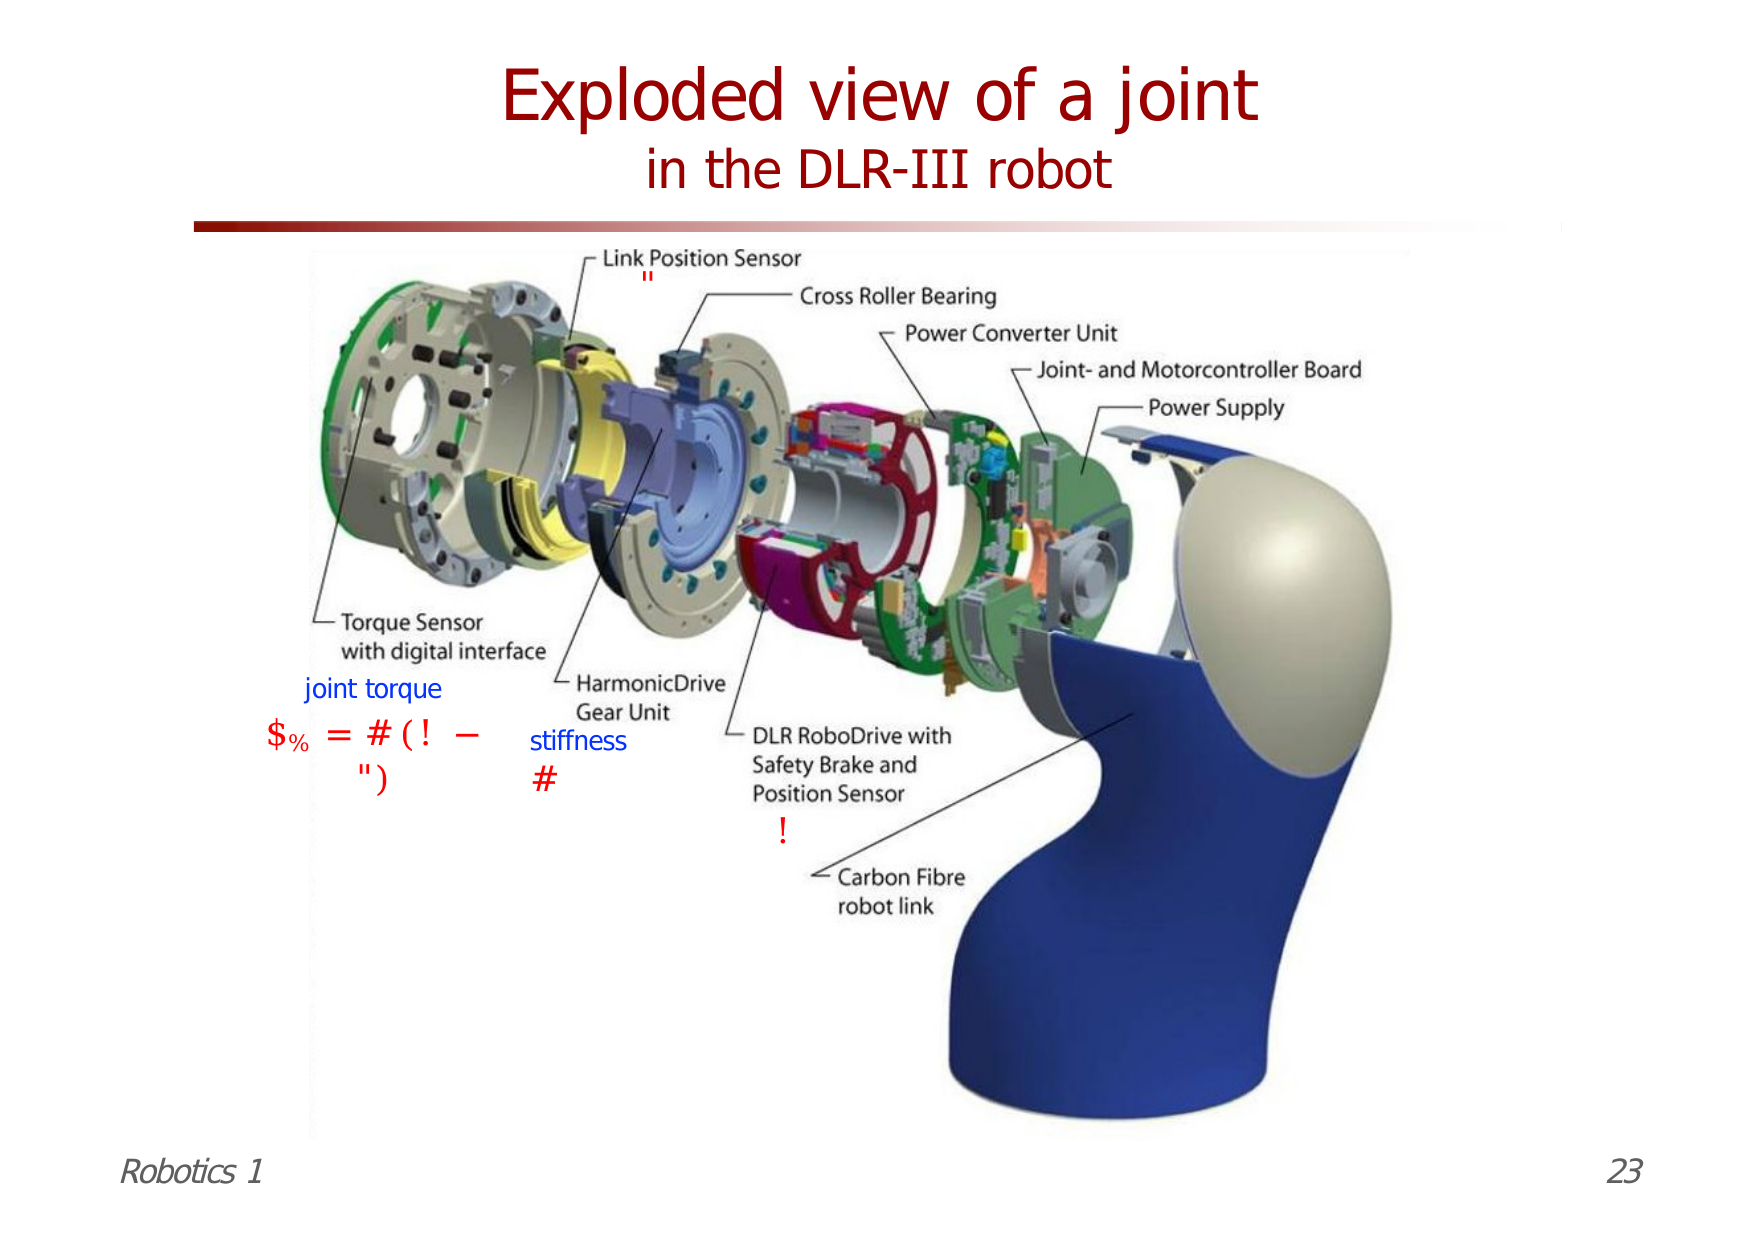

# Exploded view of a joint
in the DLR-III robot

"
joint torque
$% = #(! − ")
stiffness #
!
Robotics 1
23